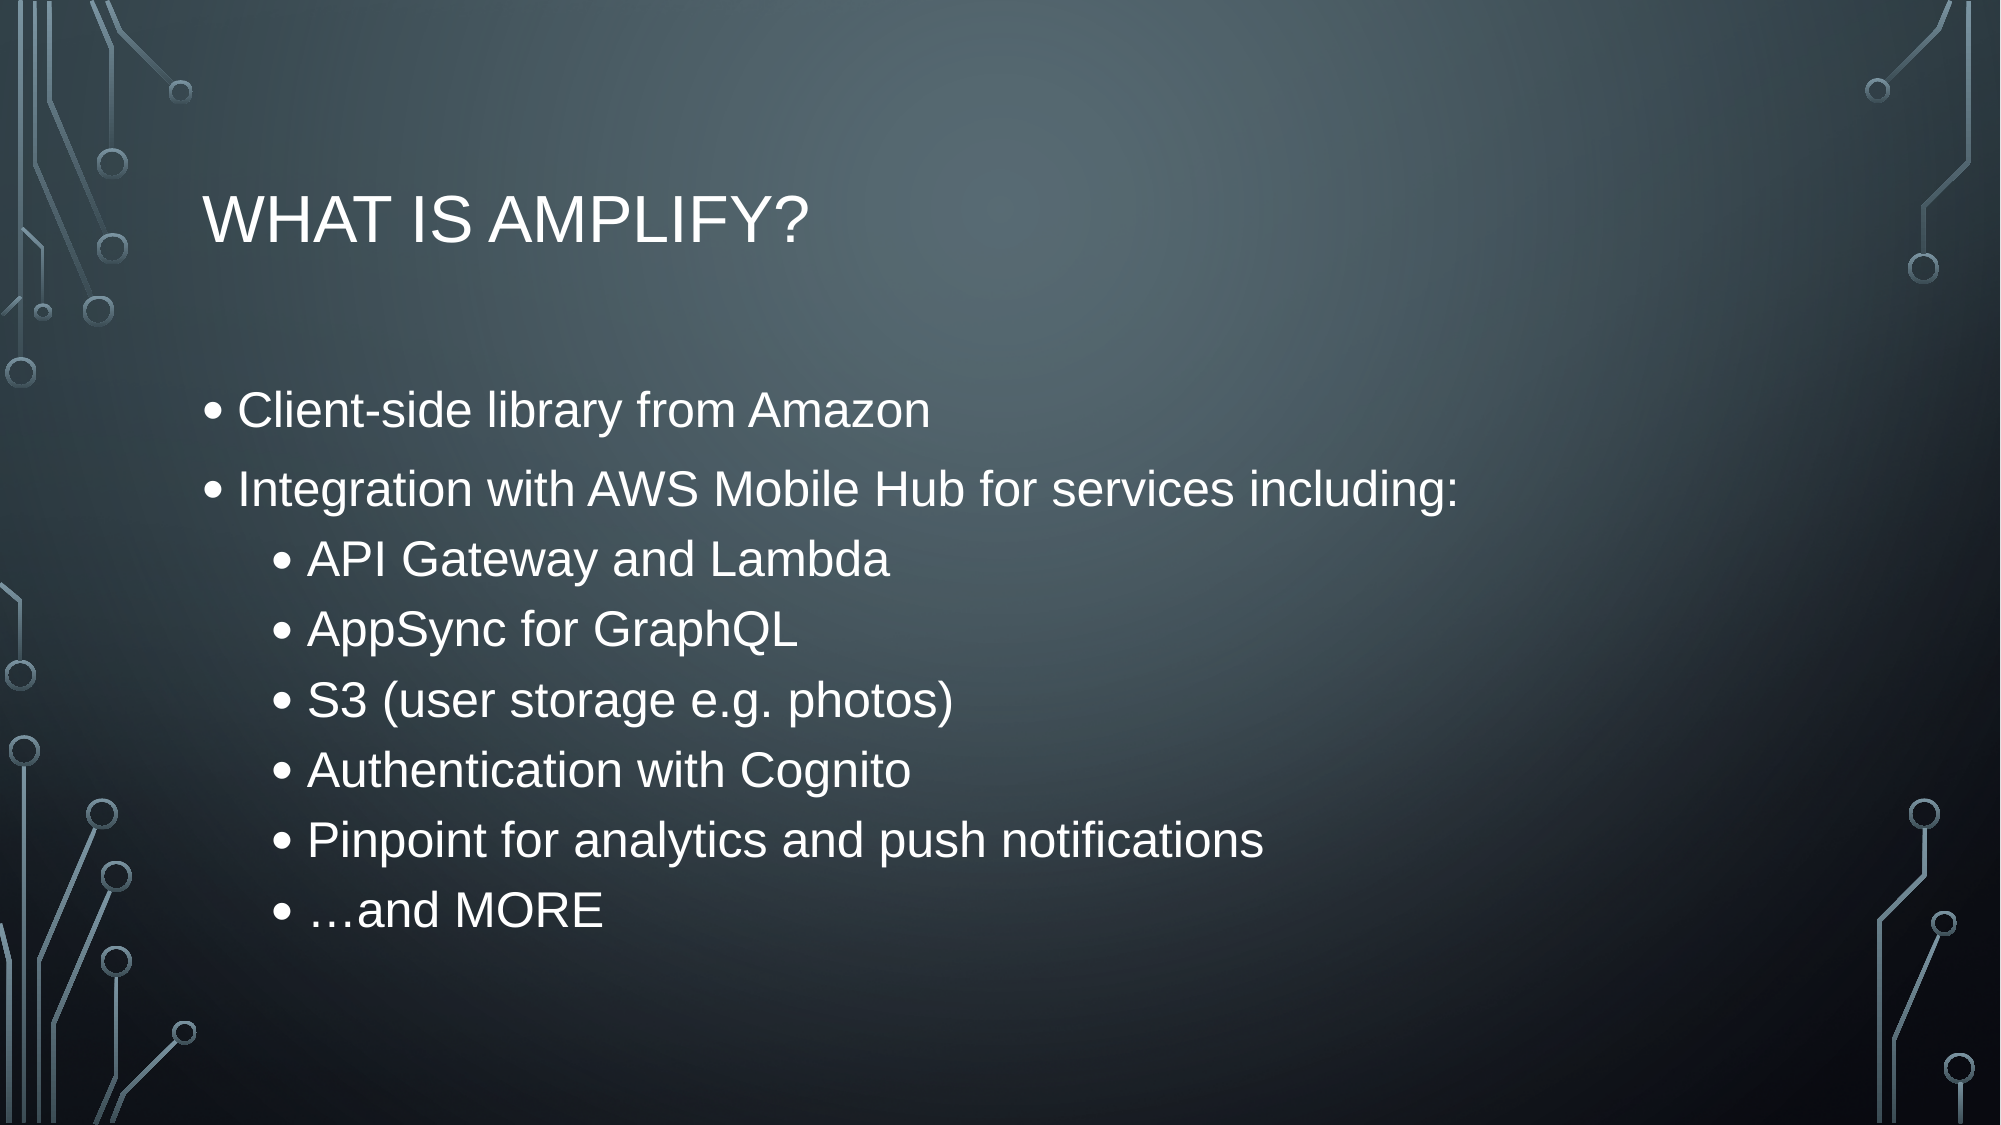

# What is amplify?
Client-side library from Amazon
Integration with AWS Mobile Hub for services including:
API Gateway and Lambda
AppSync for GraphQL
S3 (user storage e.g. photos)
Authentication with Cognito
Pinpoint for analytics and push notifications
…and MORE